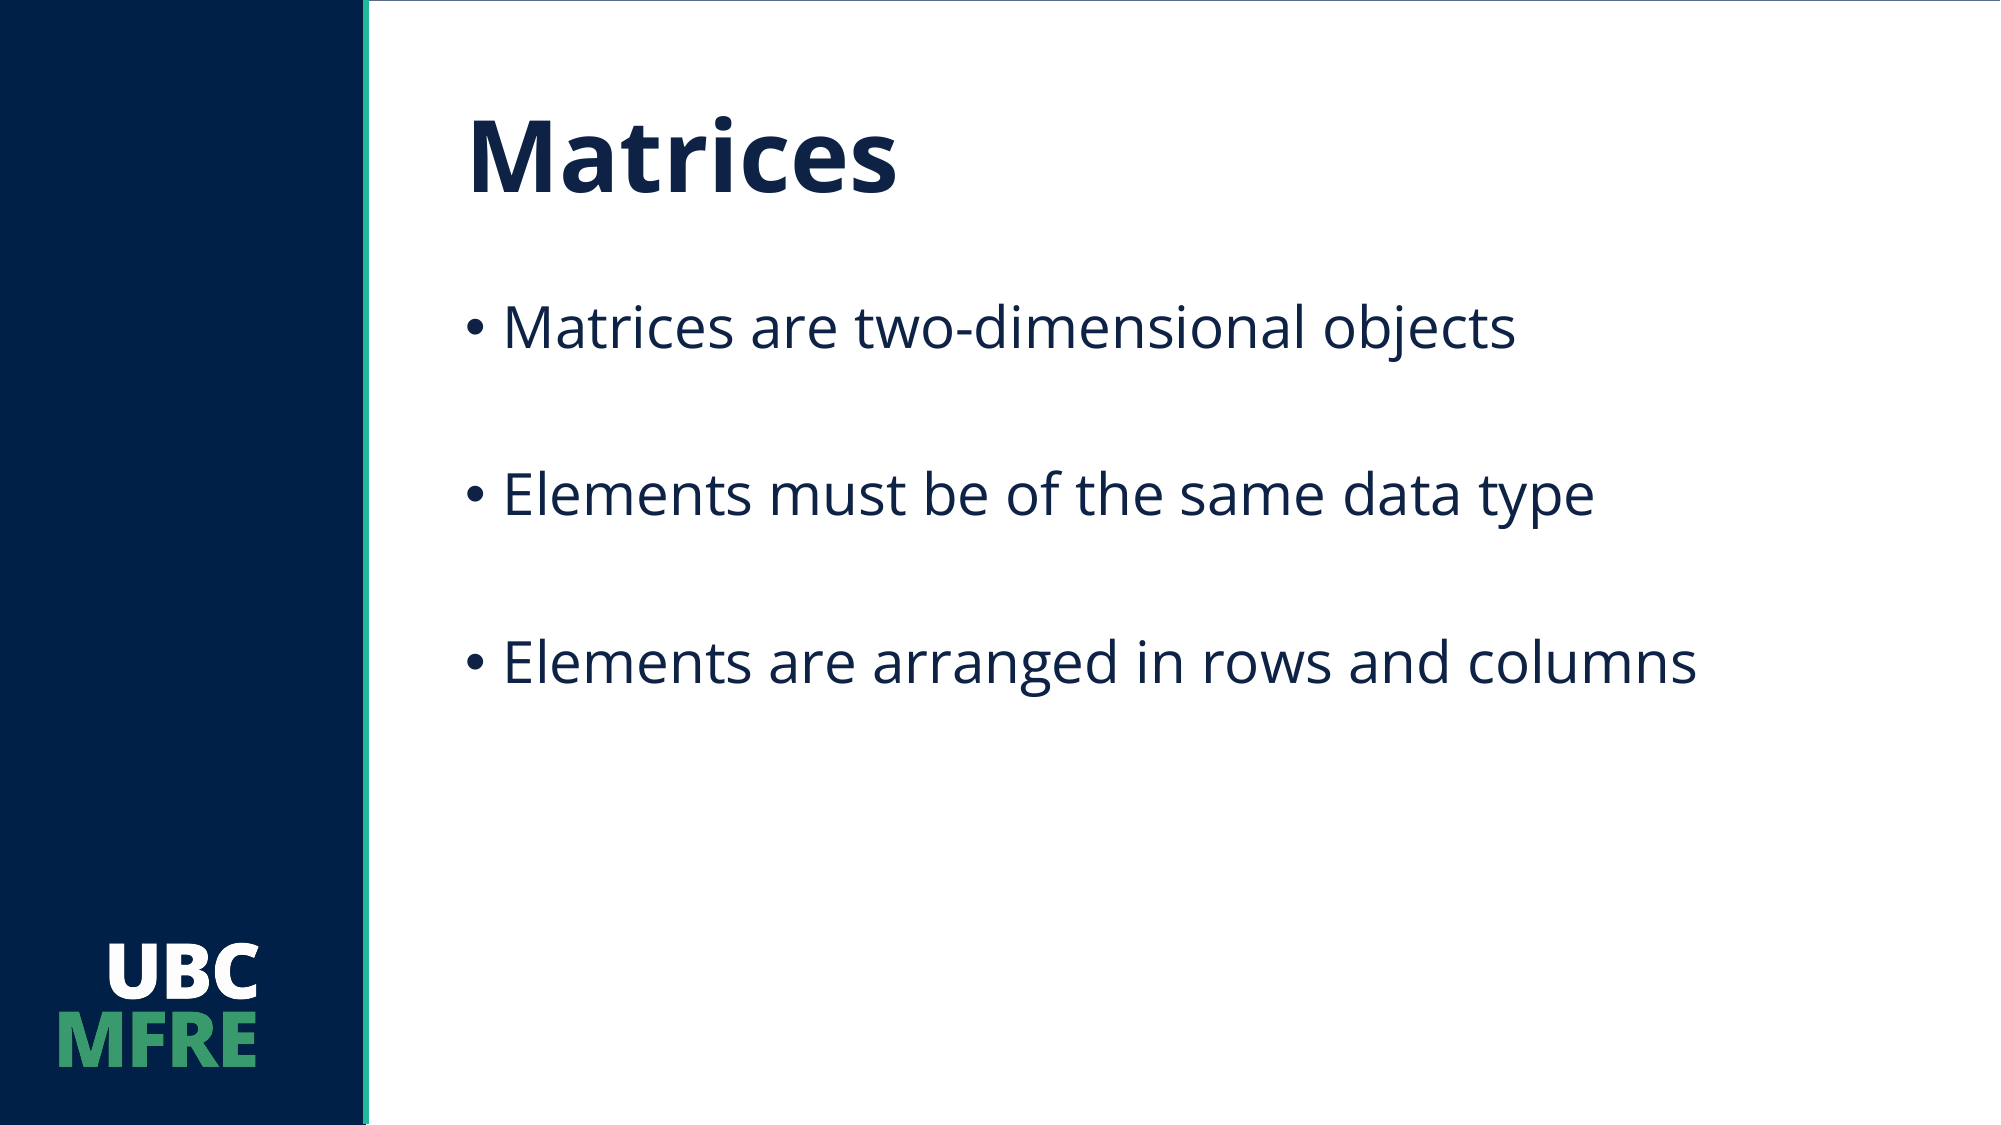

# Matrices
Matrices are two-dimensional objects

Elements must be of the same data type

Elements are arranged in rows and columns